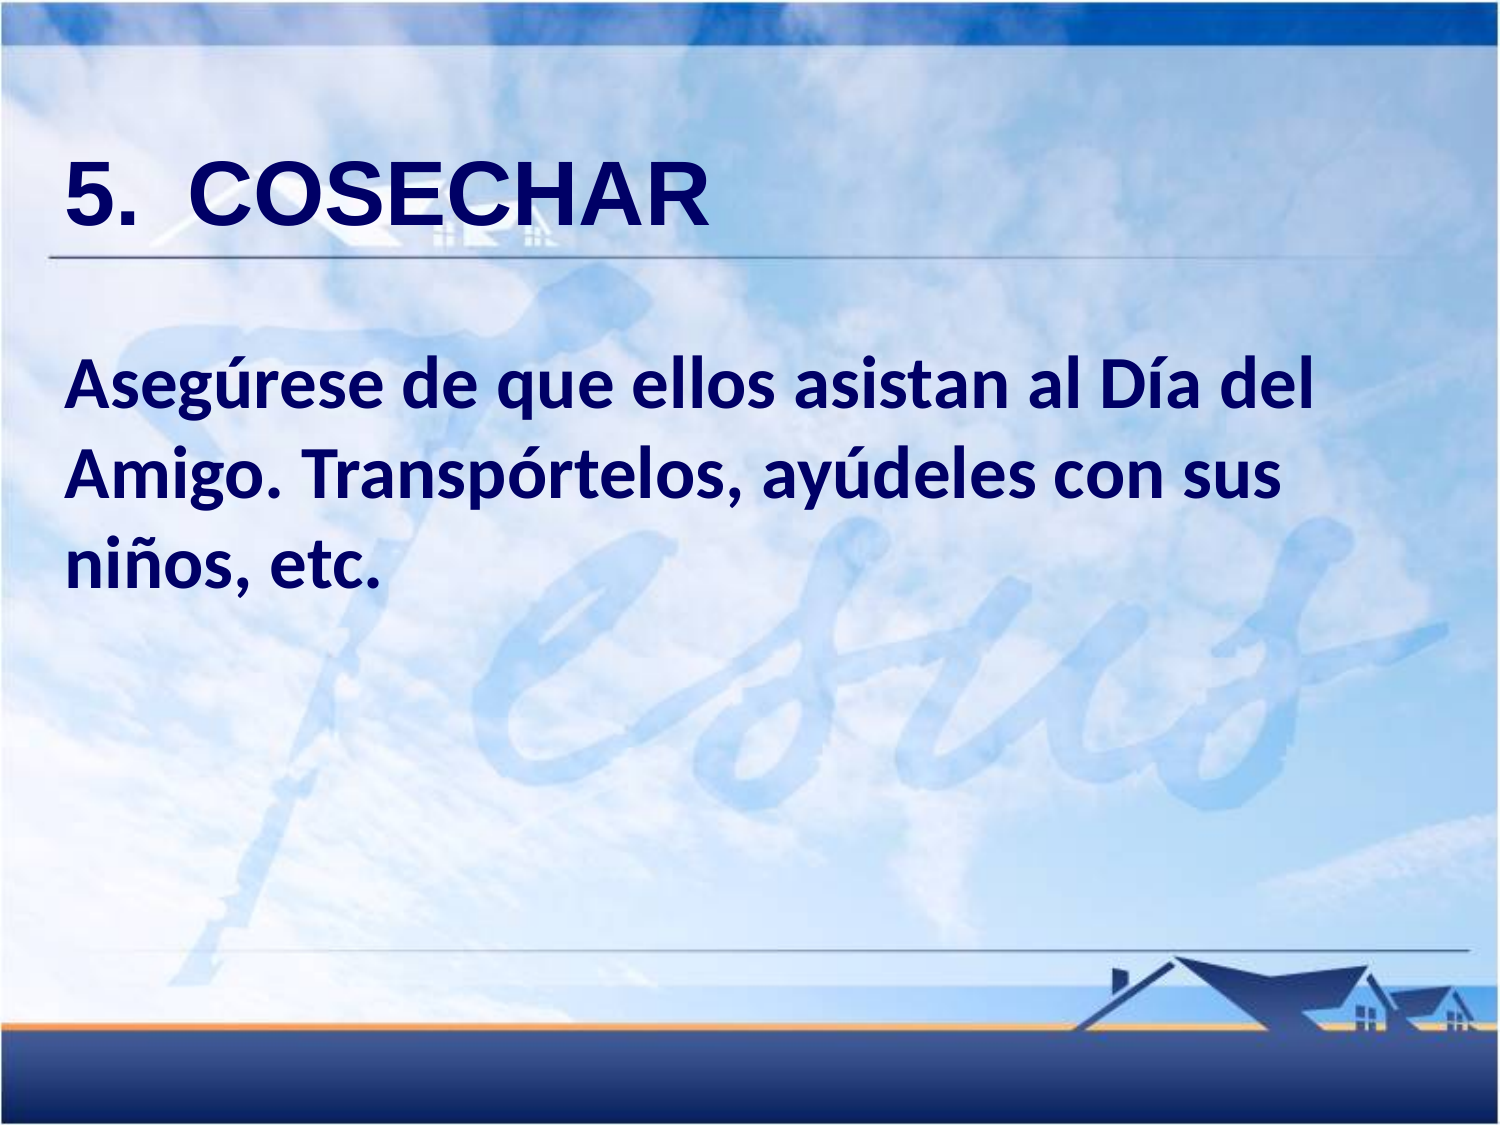

5.	COSECHAR
Asegúrese de que ellos asistan al Día del Amigo. Transpórtelos, ayúdeles con sus niños, etc.